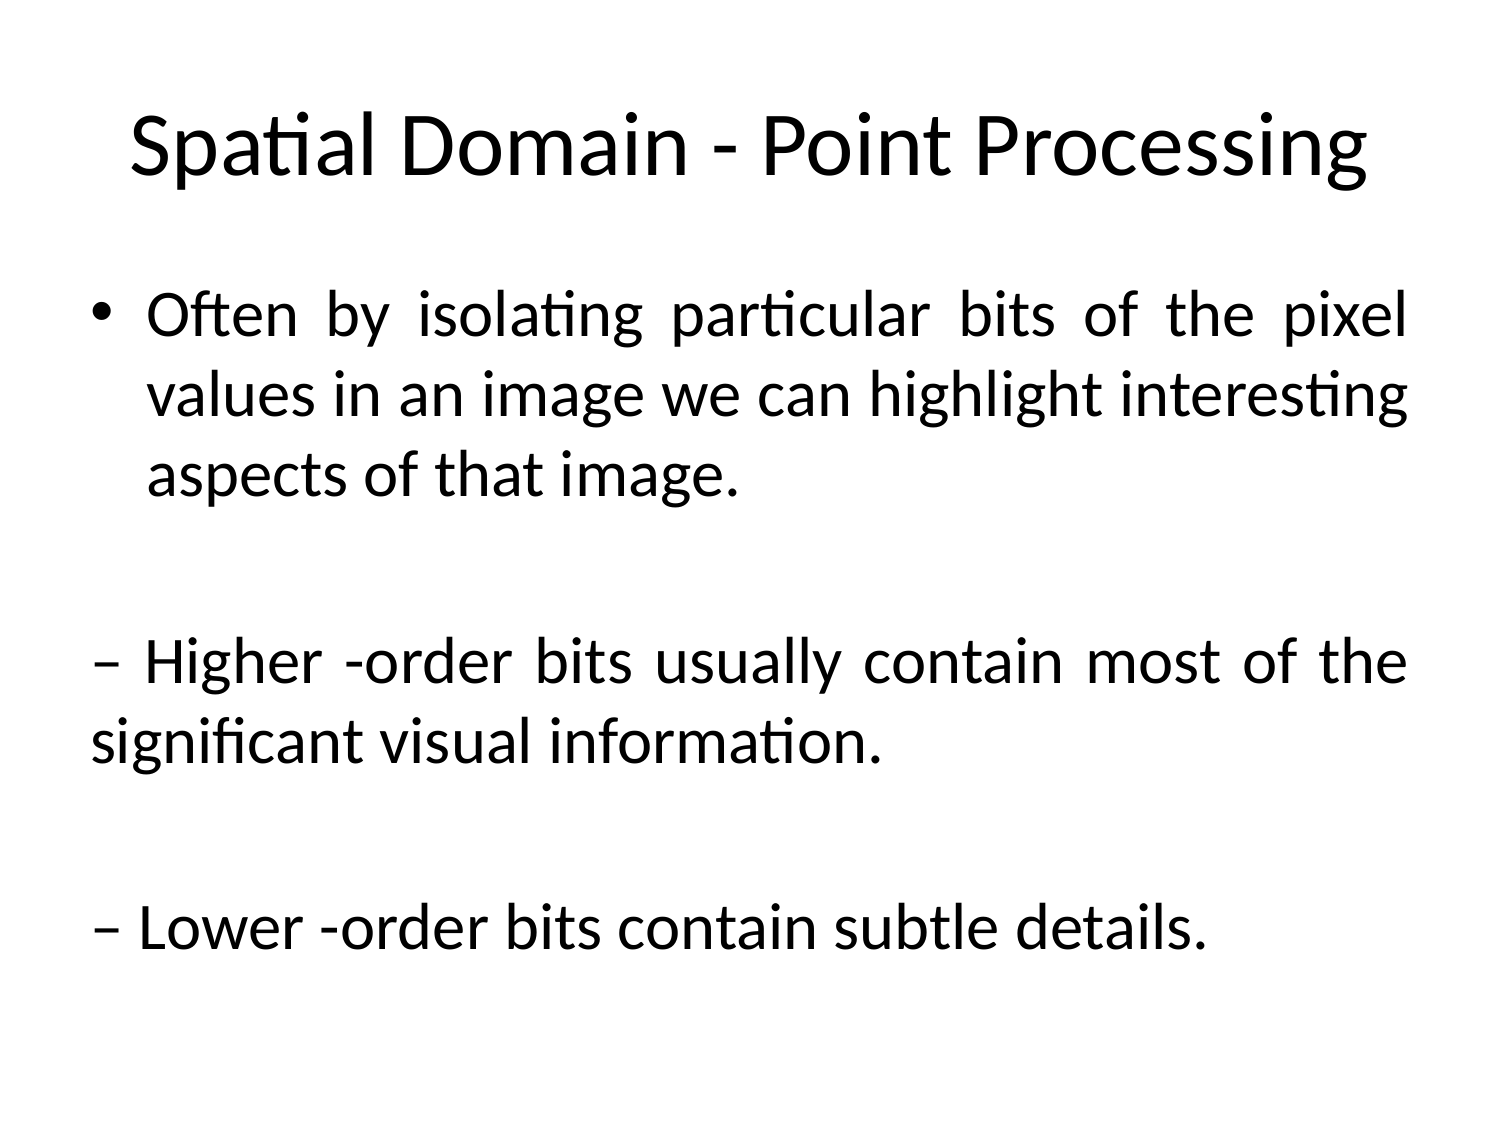

# Spatial Domain - Point Processing
Often by isolating particular bits of the pixel values in an image we can highlight interesting aspects of that image.

– Higher -order bits usually contain most of the significant visual information.

– Lower -order bits contain subtle details.